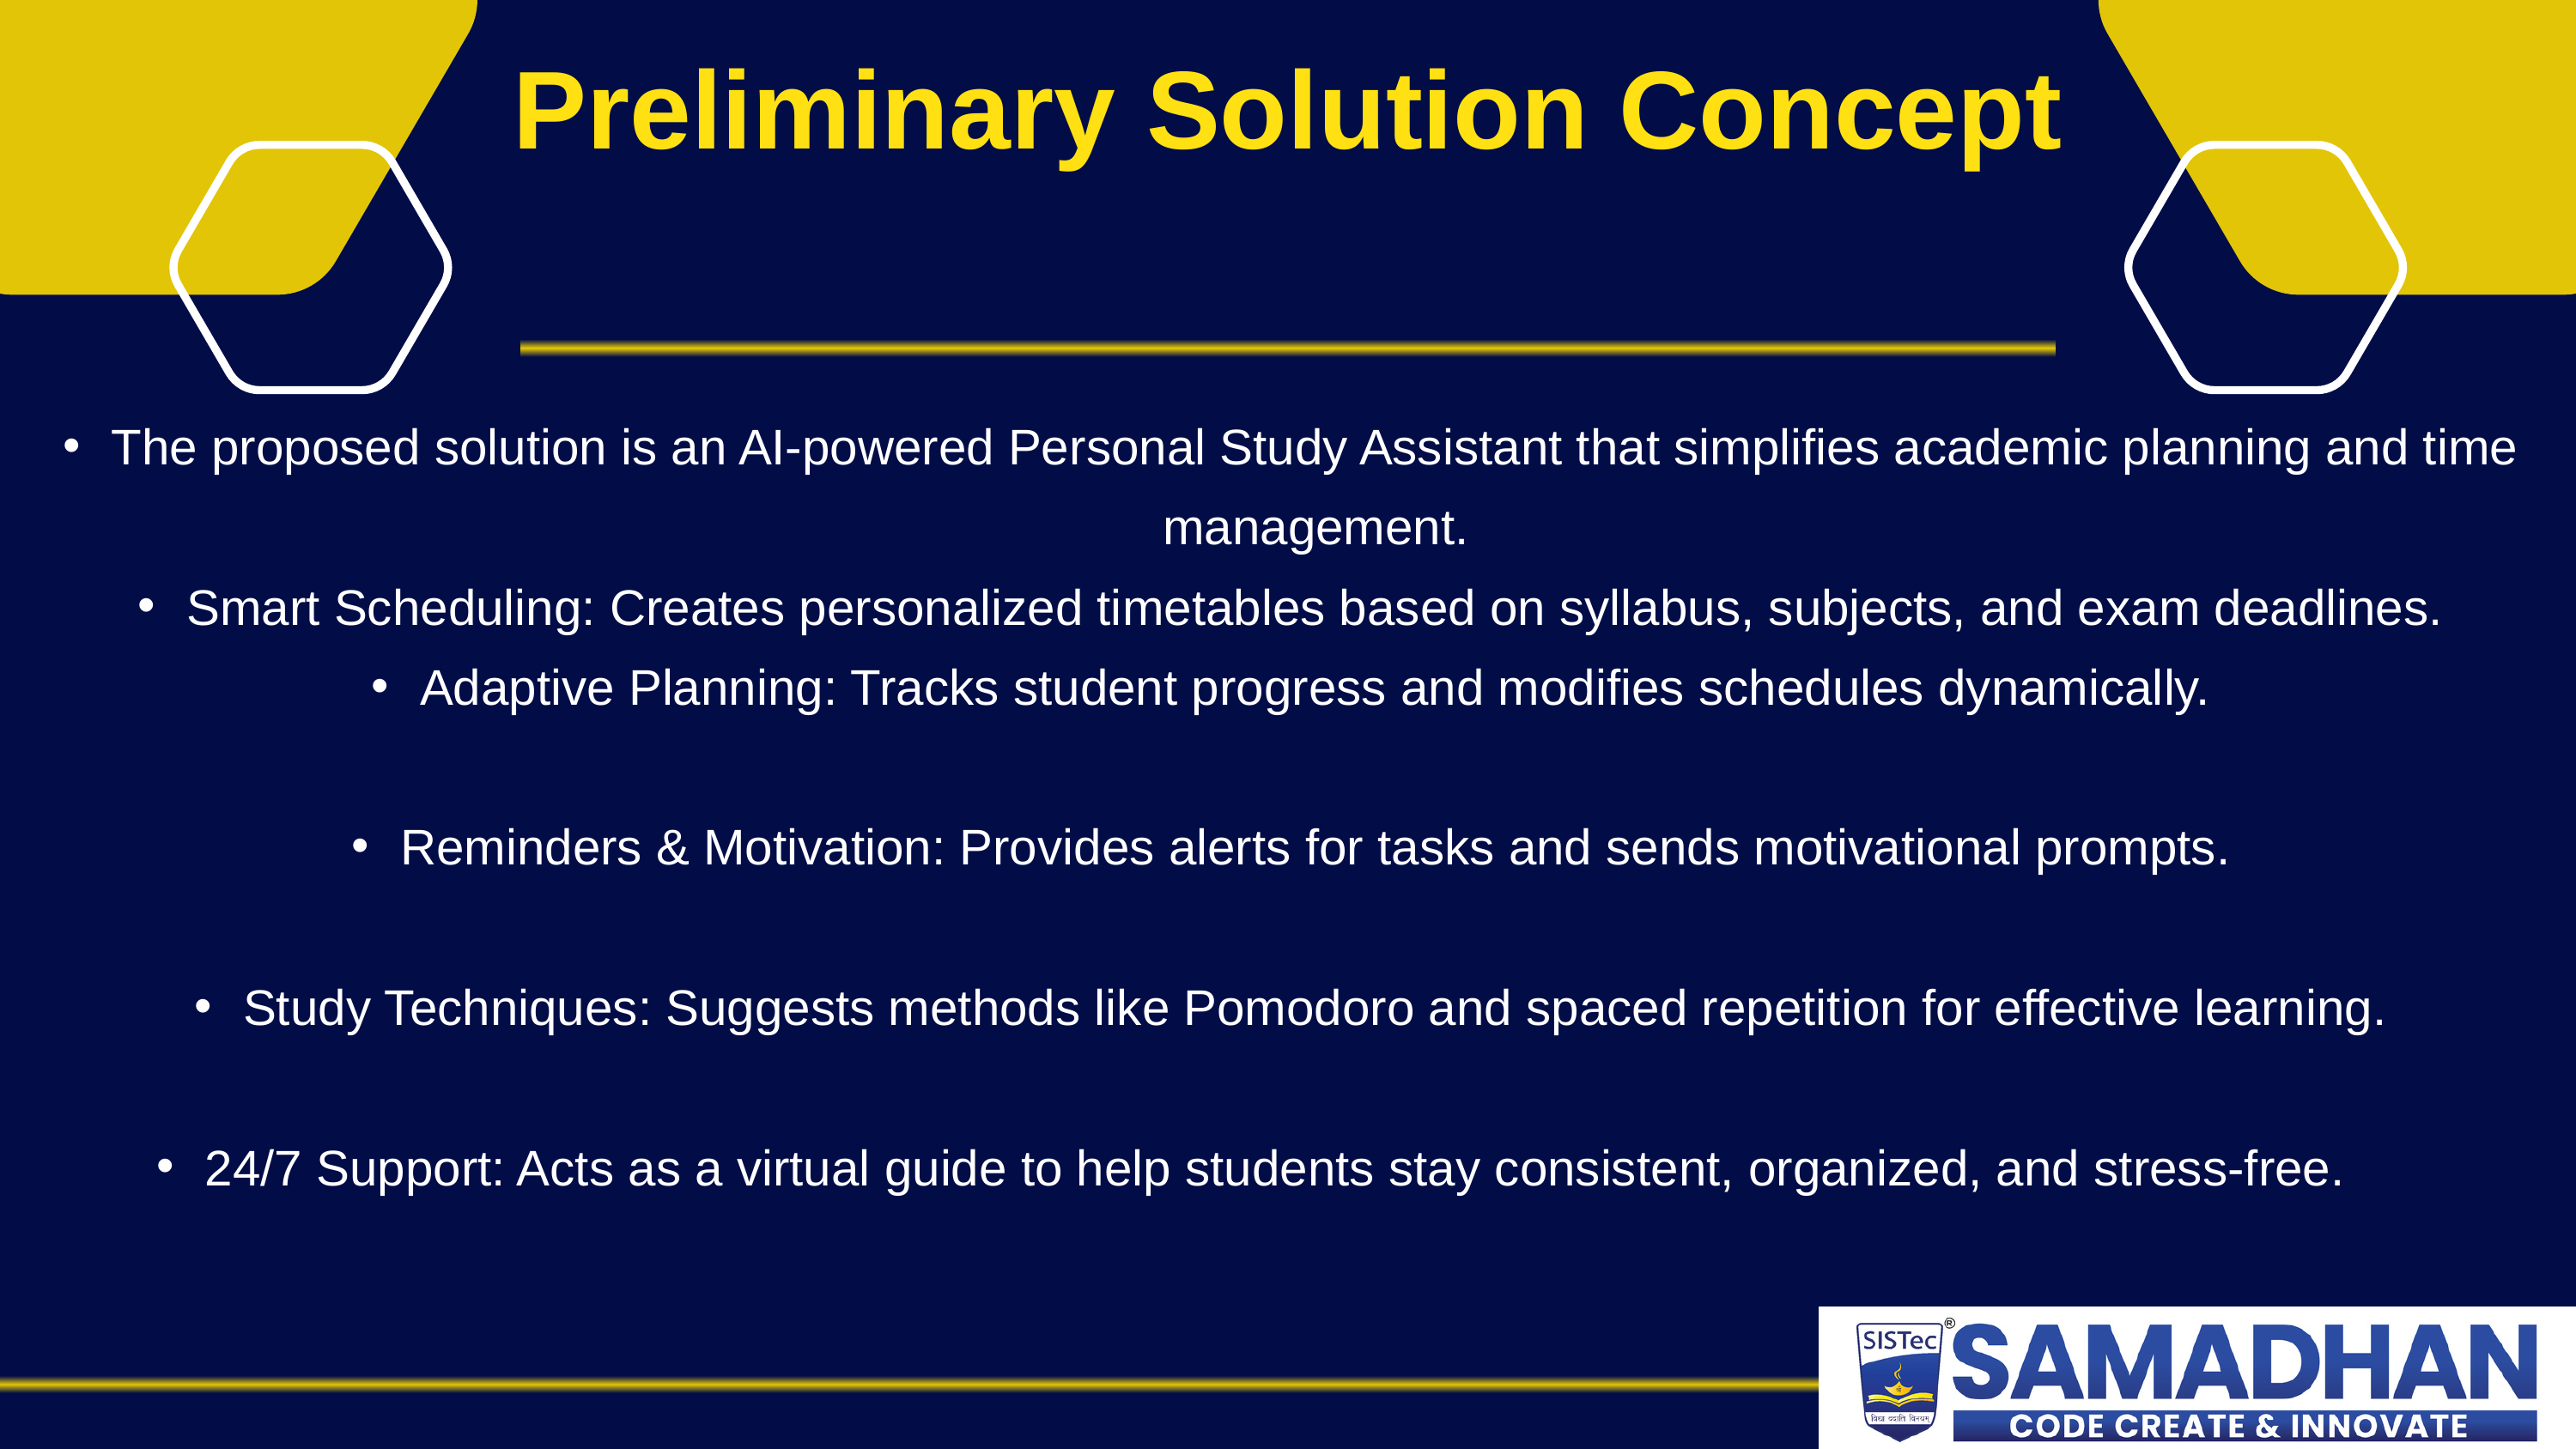

Preliminary Solution Concept

The proposed solution is an AI-powered Personal Study Assistant that simplifies academic planning and time management.
Smart Scheduling: Creates personalized timetables based on syllabus, subjects, and exam deadlines.
Adaptive Planning: Tracks student progress and modifies schedules dynamically.

Reminders & Motivation: Provides alerts for tasks and sends motivational prompts.

Study Techniques: Suggests methods like Pomodoro and spaced repetition for effective learning.

24/7 Support: Acts as a virtual guide to help students stay consistent, organized, and stress-free.